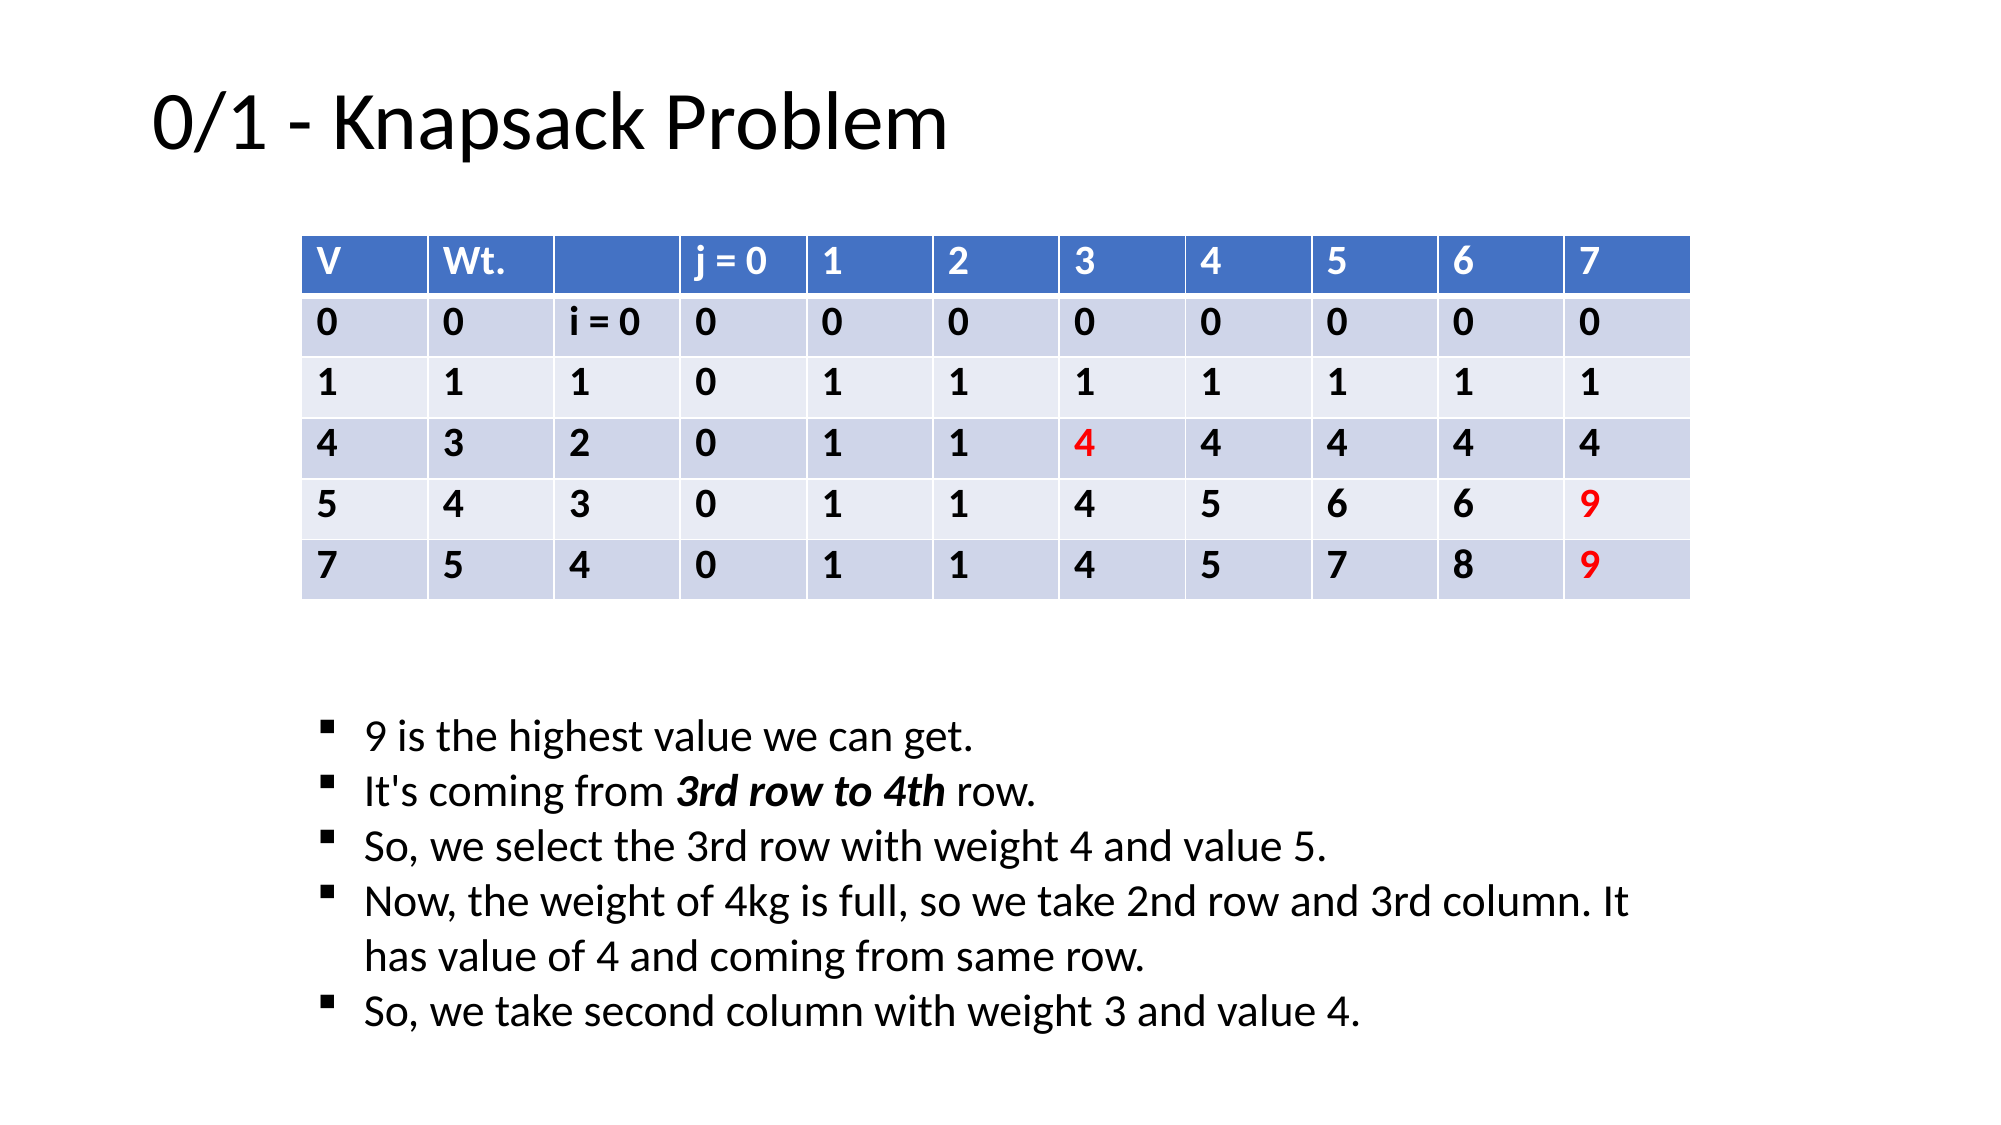

# 0/1 - Knapsack Problem
| V | Wt. |  | j = 0 | 1 | 2 | 3 | 4 | 5 | 6 | 7 |
| --- | --- | --- | --- | --- | --- | --- | --- | --- | --- | --- |
| 0 | 0 | i = 0 | 0 | 0 | 0 | 0 | 0 | 0 | 0 | 0 |
| 1 | 1 | 1 | 0 | 1 | 1 | 1 | 1 | 1 | 1 | 1 |
| 4 | 3 | 2 | 0 | 1 | 1 | 4 | 4 | 4 | 4 | 4 |
| 5 | 4 | 3 | 0 | 1 | 1 | 4 | 5 | 6 | 6 | 9 |
| 7 | 5 | 4 | 0 | 1 | 1 | 4 | 5 | 7 | 8 | 9 |

9 is the highest value we can get.
It's coming from 3rd row to 4th row.
So, we select the 3rd row with weight 4 and value 5.
Now, the weight of 4kg is full, so we take 2nd row and 3rd column. It has value of 4 and coming from same row.
So, we take second column with weight 3 and value 4.